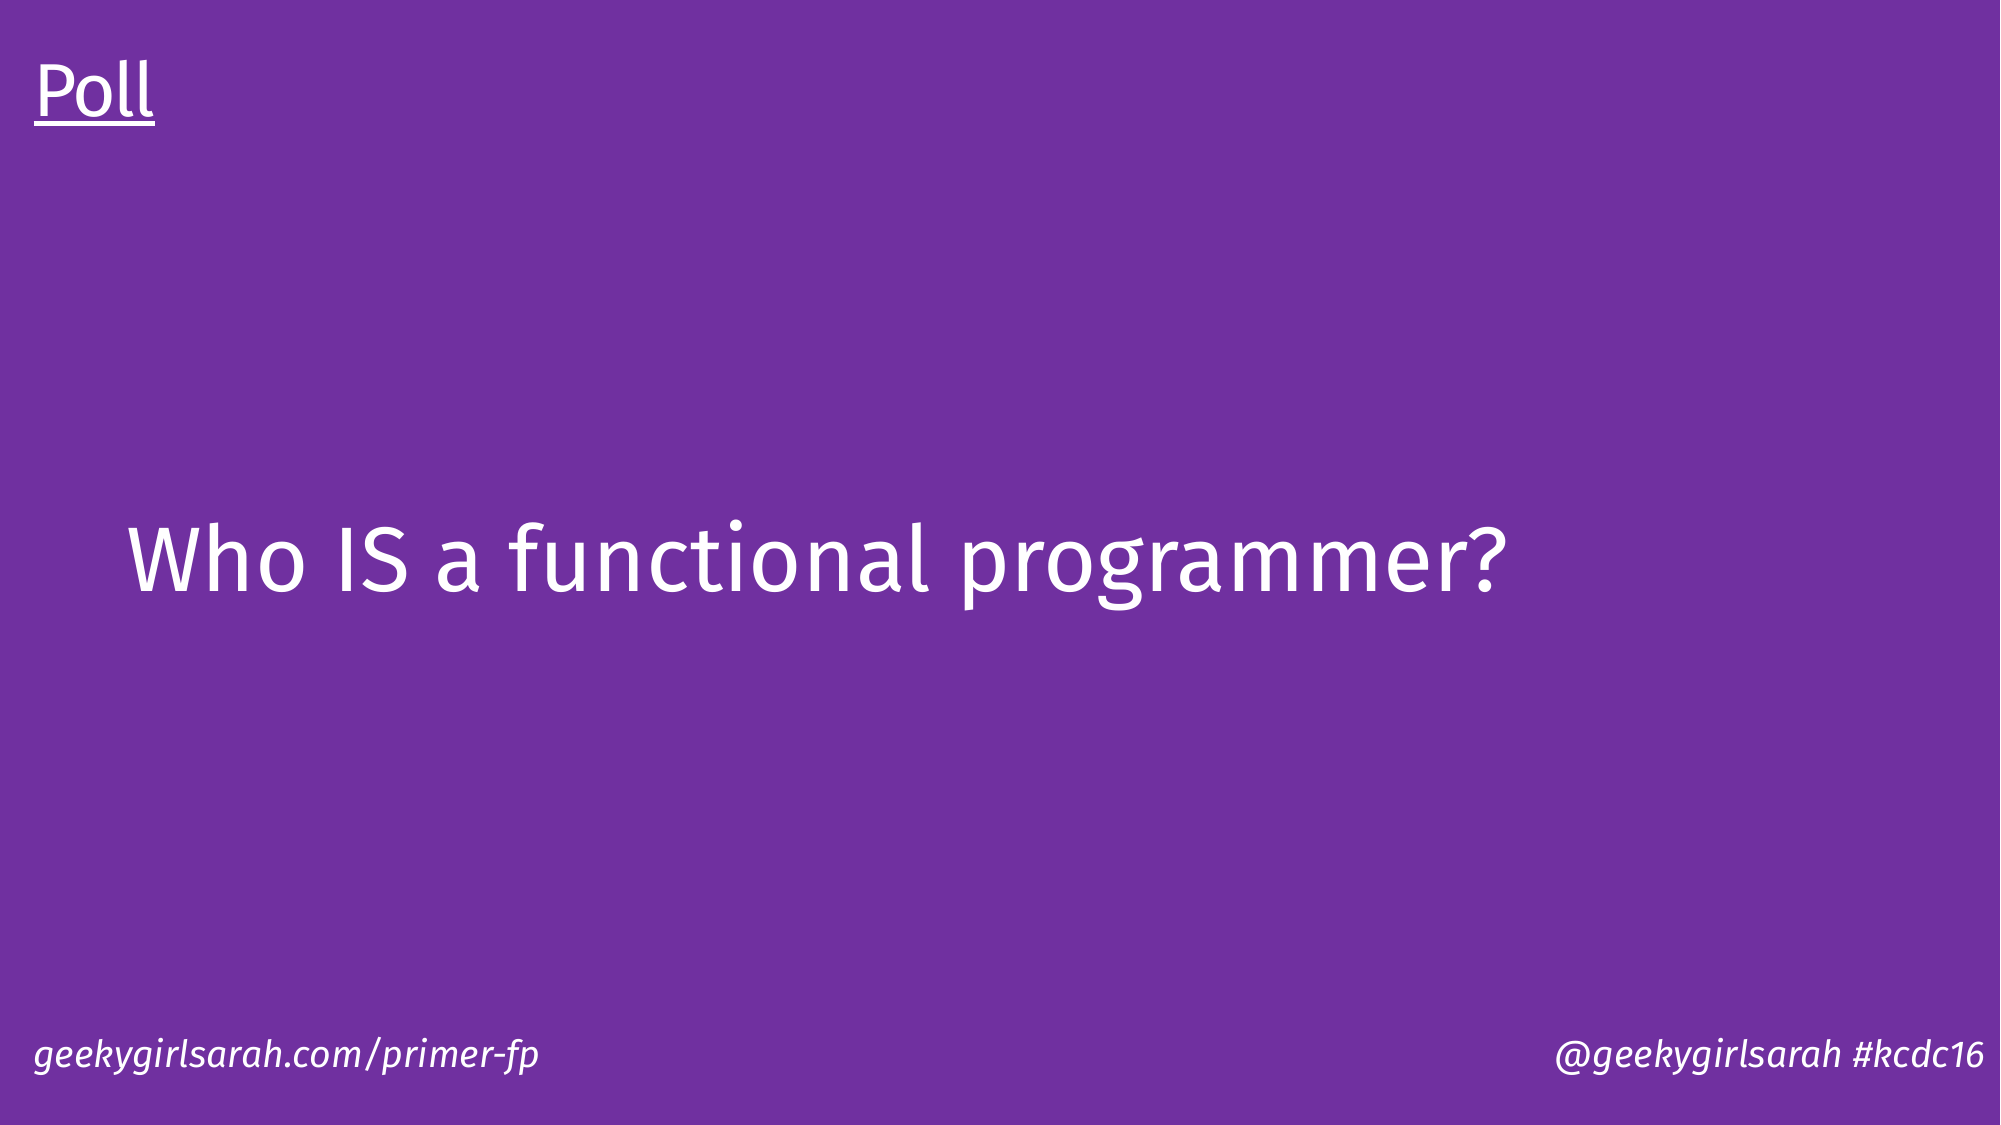

# Poll
Who IS a functional programmer?